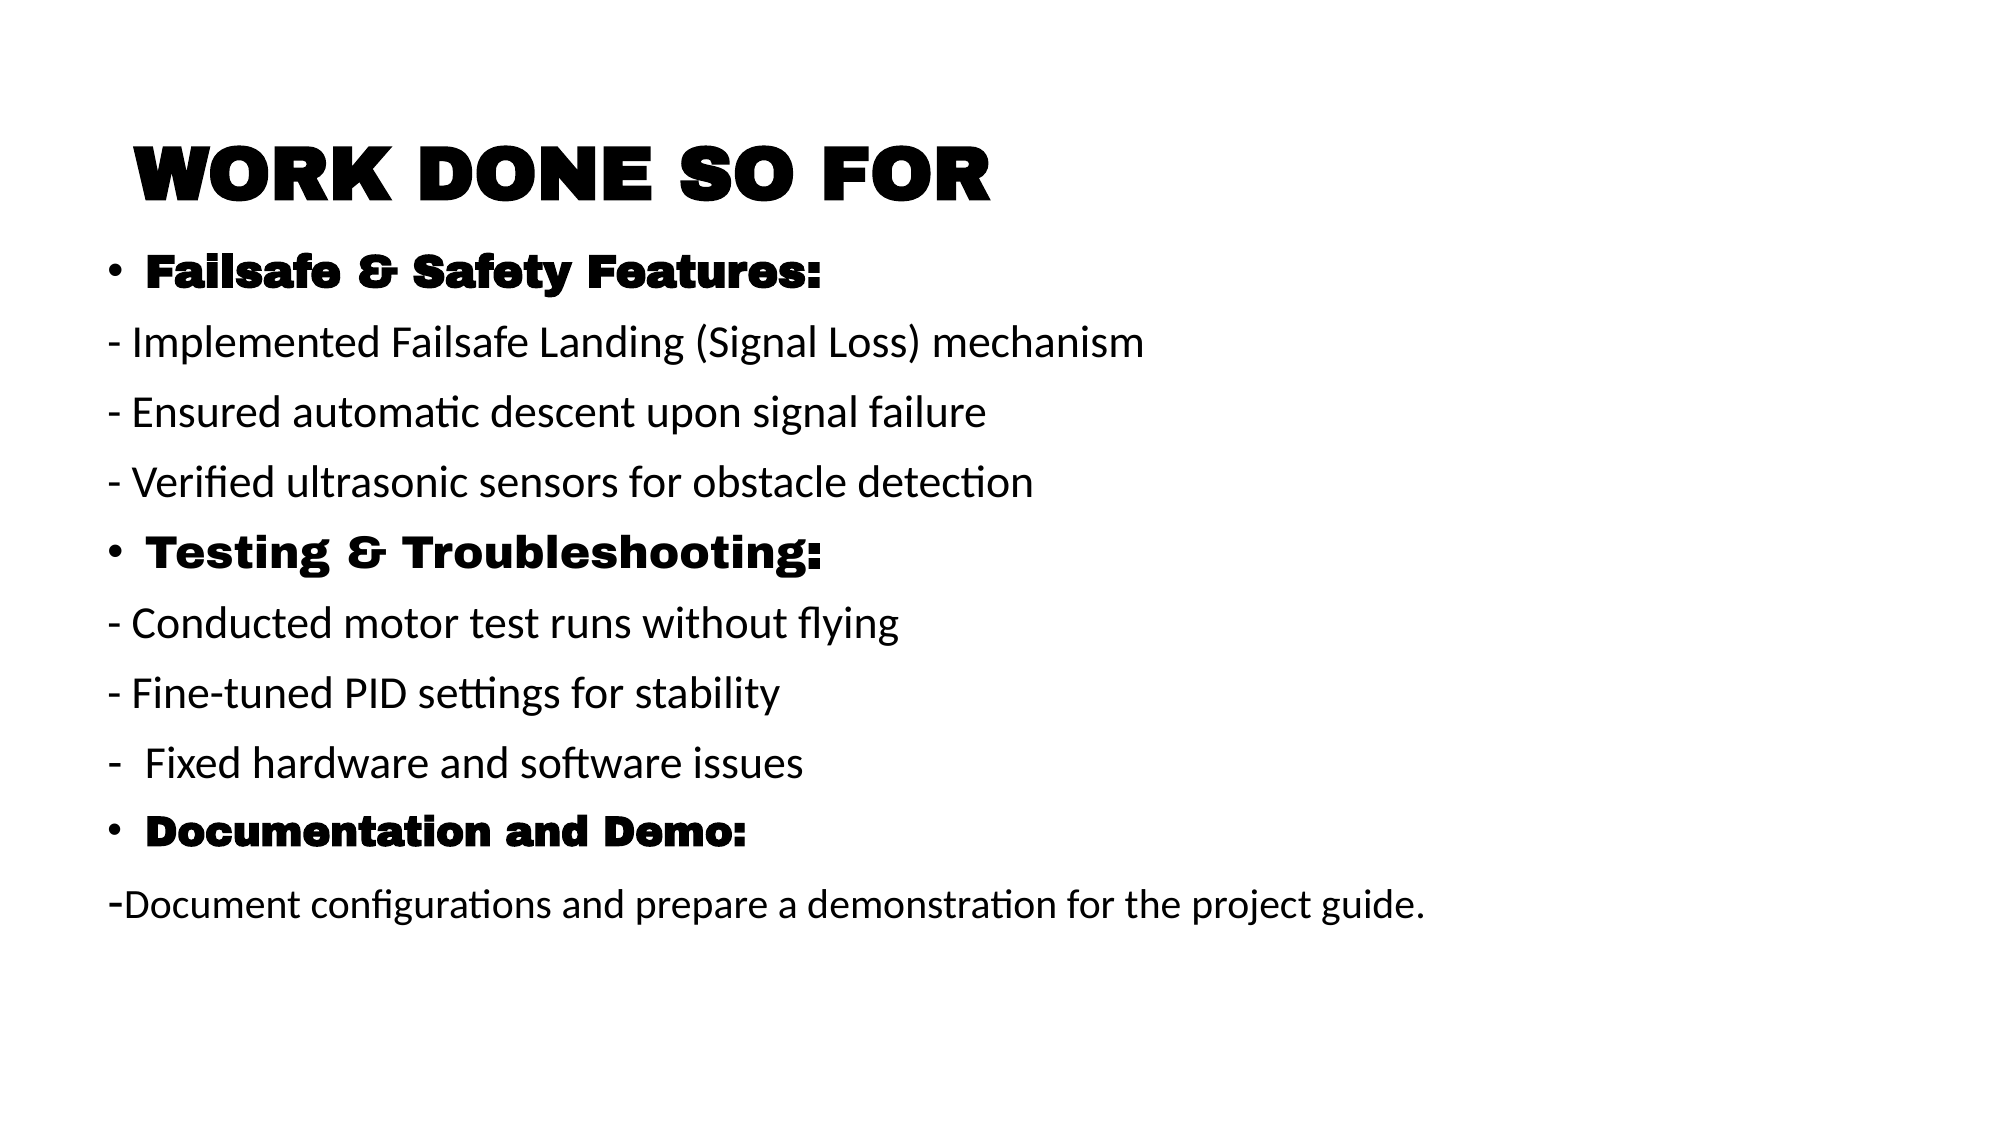

# WORK DONE SO FOR
Failsafe & Safety Features:
- Implemented Failsafe Landing (Signal Loss) mechanism
- Ensured automatic descent upon signal failure
- Verified ultrasonic sensors for obstacle detection
Testing & Troubleshooting:
- Conducted motor test runs without flying
- Fine-tuned PID settings for stability
Fixed hardware and software issues
Documentation and Demo:
-Document configurations and prepare a demonstration for the project guide.